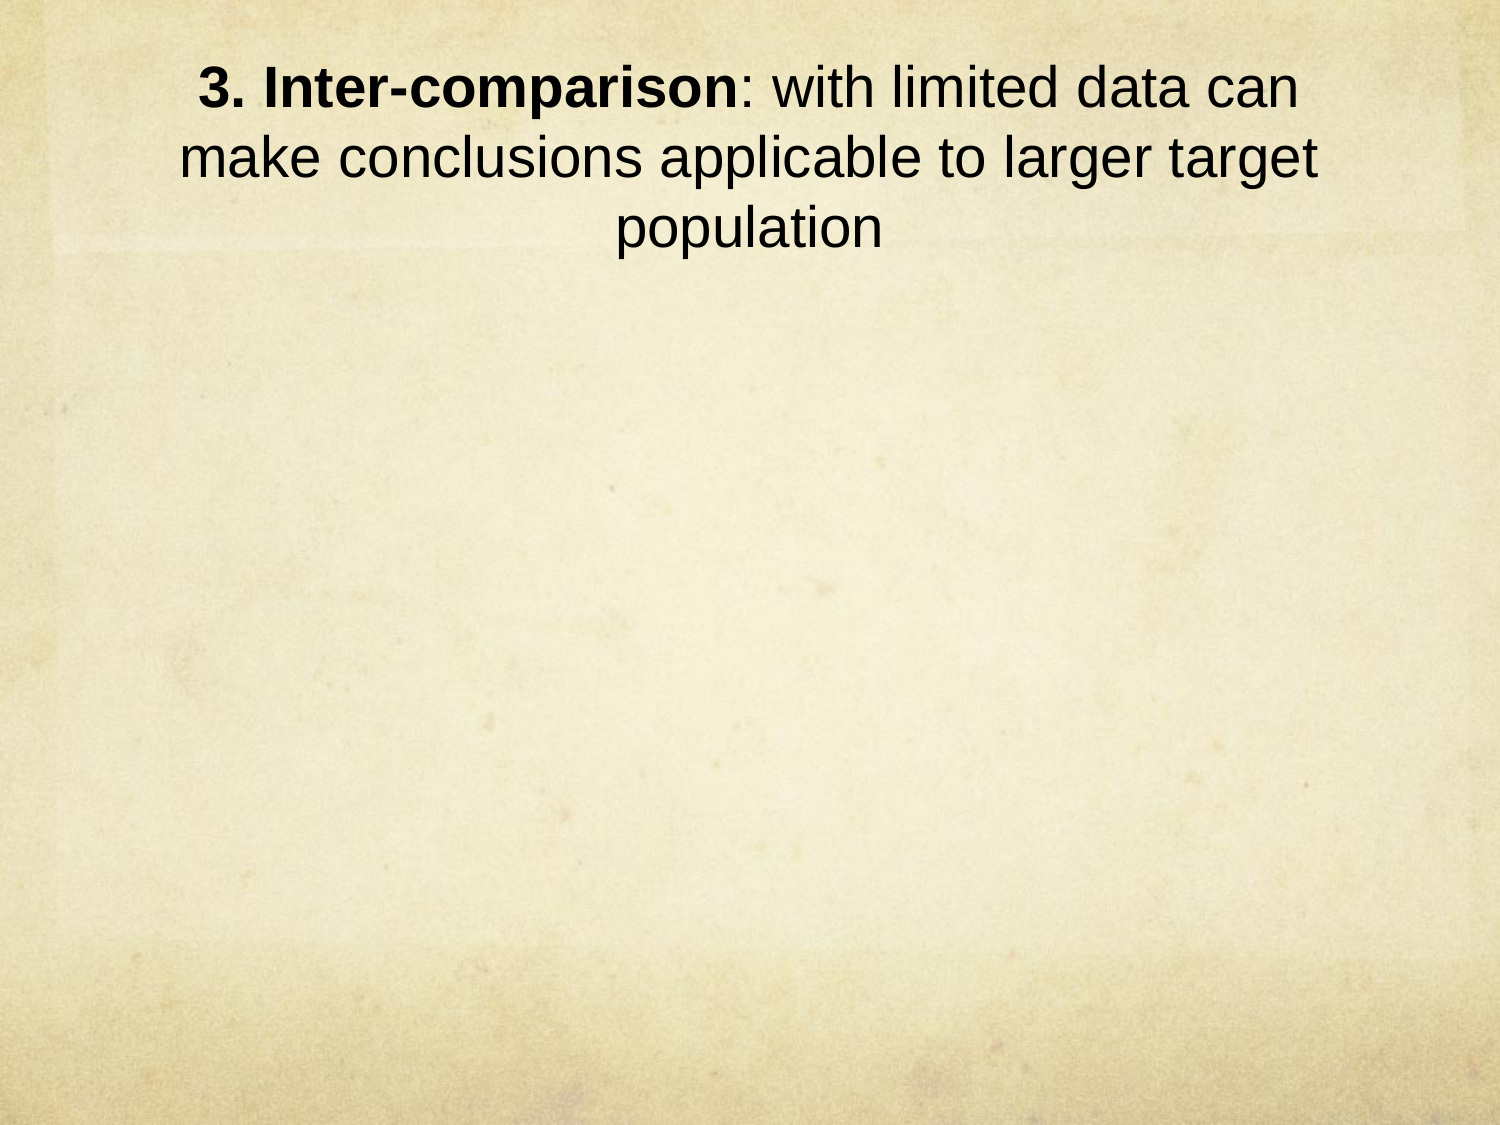

# 3. Inter-comparison: with limited data can make conclusions applicable to larger target population